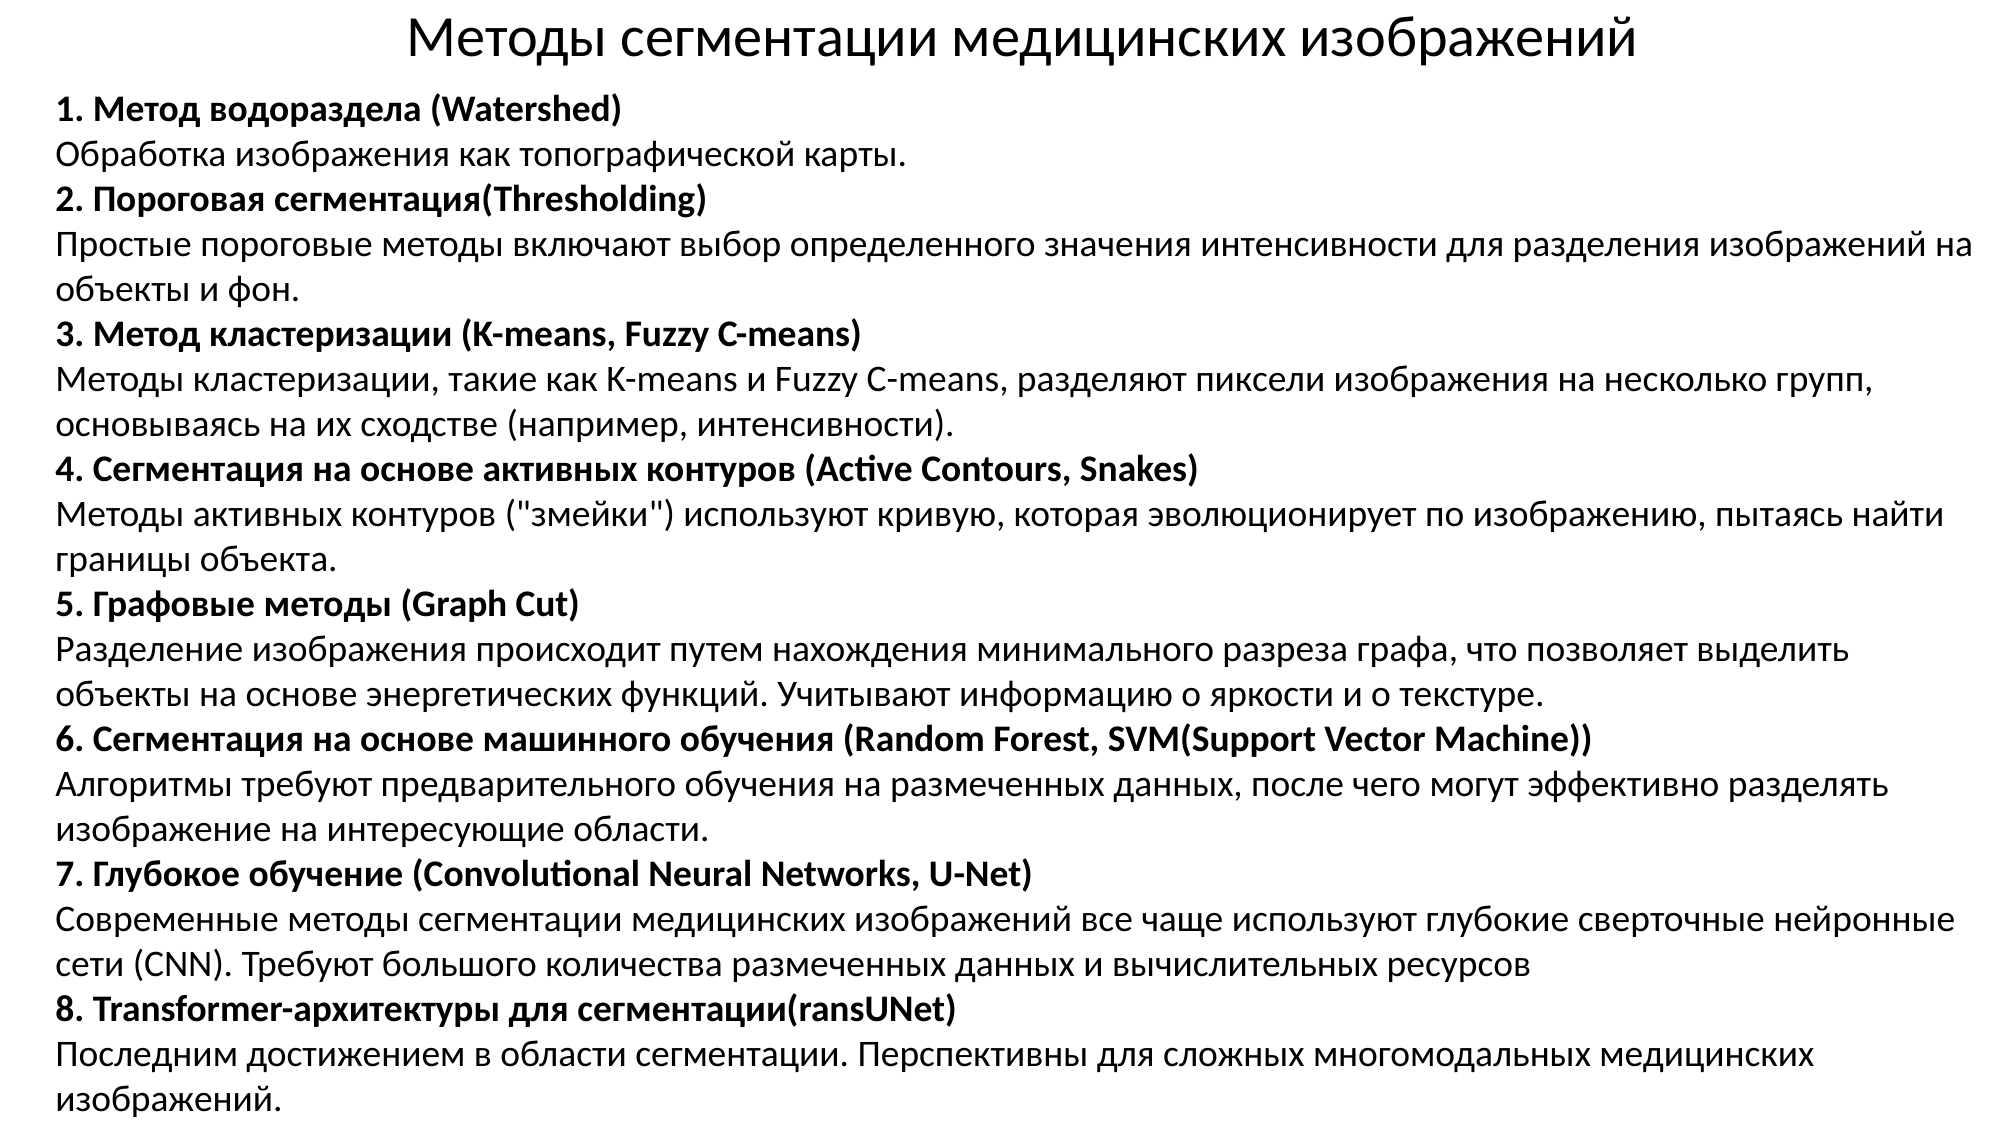

Методы сегментации медицинских изображений
1. Метод водораздела (Watershed)
Обработка изображения как топографической карты.
2. Пороговая сегментация(Thresholding)
Простые пороговые методы включают выбор определенного значения интенсивности для разделения изображений на объекты и фон.
3. Метод кластеризации (K-means, Fuzzy C-means)
Методы кластеризации, такие как K-means и Fuzzy C-means, разделяют пиксели изображения на несколько групп, основываясь на их сходстве (например, интенсивности).
4. Сегментация на основе активных контуров (Active Contours, Snakes)
Методы активных контуров ("змейки") используют кривую, которая эволюционирует по изображению, пытаясь найти границы объекта.
5. Графовые методы (Graph Cut)
Разделение изображения происходит путем нахождения минимального разреза графа, что позволяет выделить объекты на основе энергетических функций. Учитывают информацию о яркости и о текстуре.
6. Сегментация на основе машинного обучения (Random Forest, SVM(Support Vector Machine))
Алгоритмы требуют предварительного обучения на размеченных данных, после чего могут эффективно разделять изображение на интересующие области.
7. Глубокое обучение (Convolutional Neural Networks, U-Net)
Современные методы сегментации медицинских изображений все чаще используют глубокие сверточные нейронные сети (CNN). Требуют большого количества размеченных данных и вычислительных ресурсов
8. Transformer-архитектуры для сегментации(ransUNet)
Последним достижением в области сегментации. Перспективны для сложных многомодальных медицинских изображений.